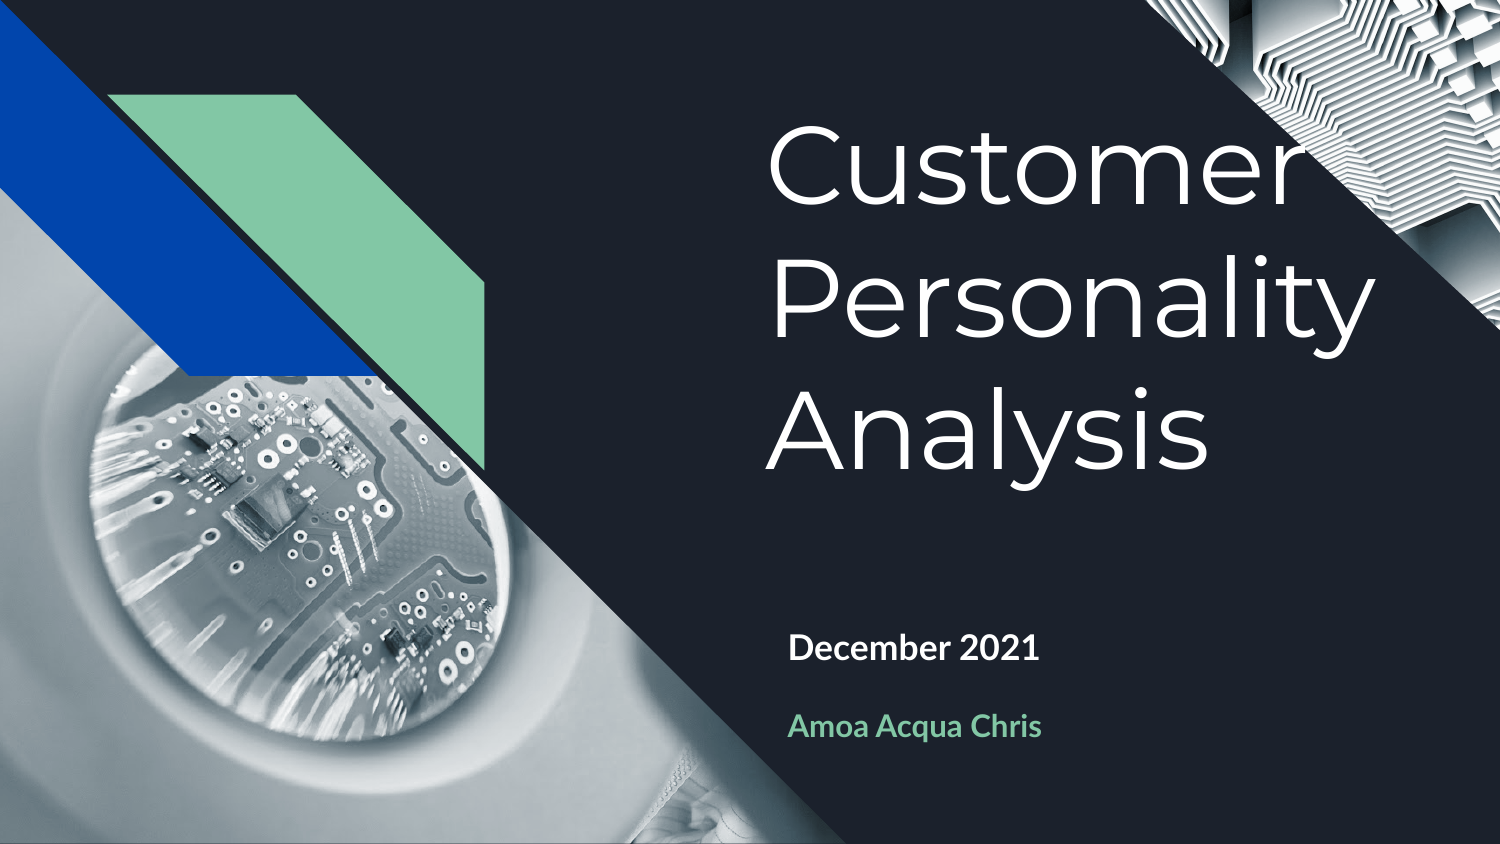

# Customer Personality Analysis
December 2021
Amoa Acqua Chris